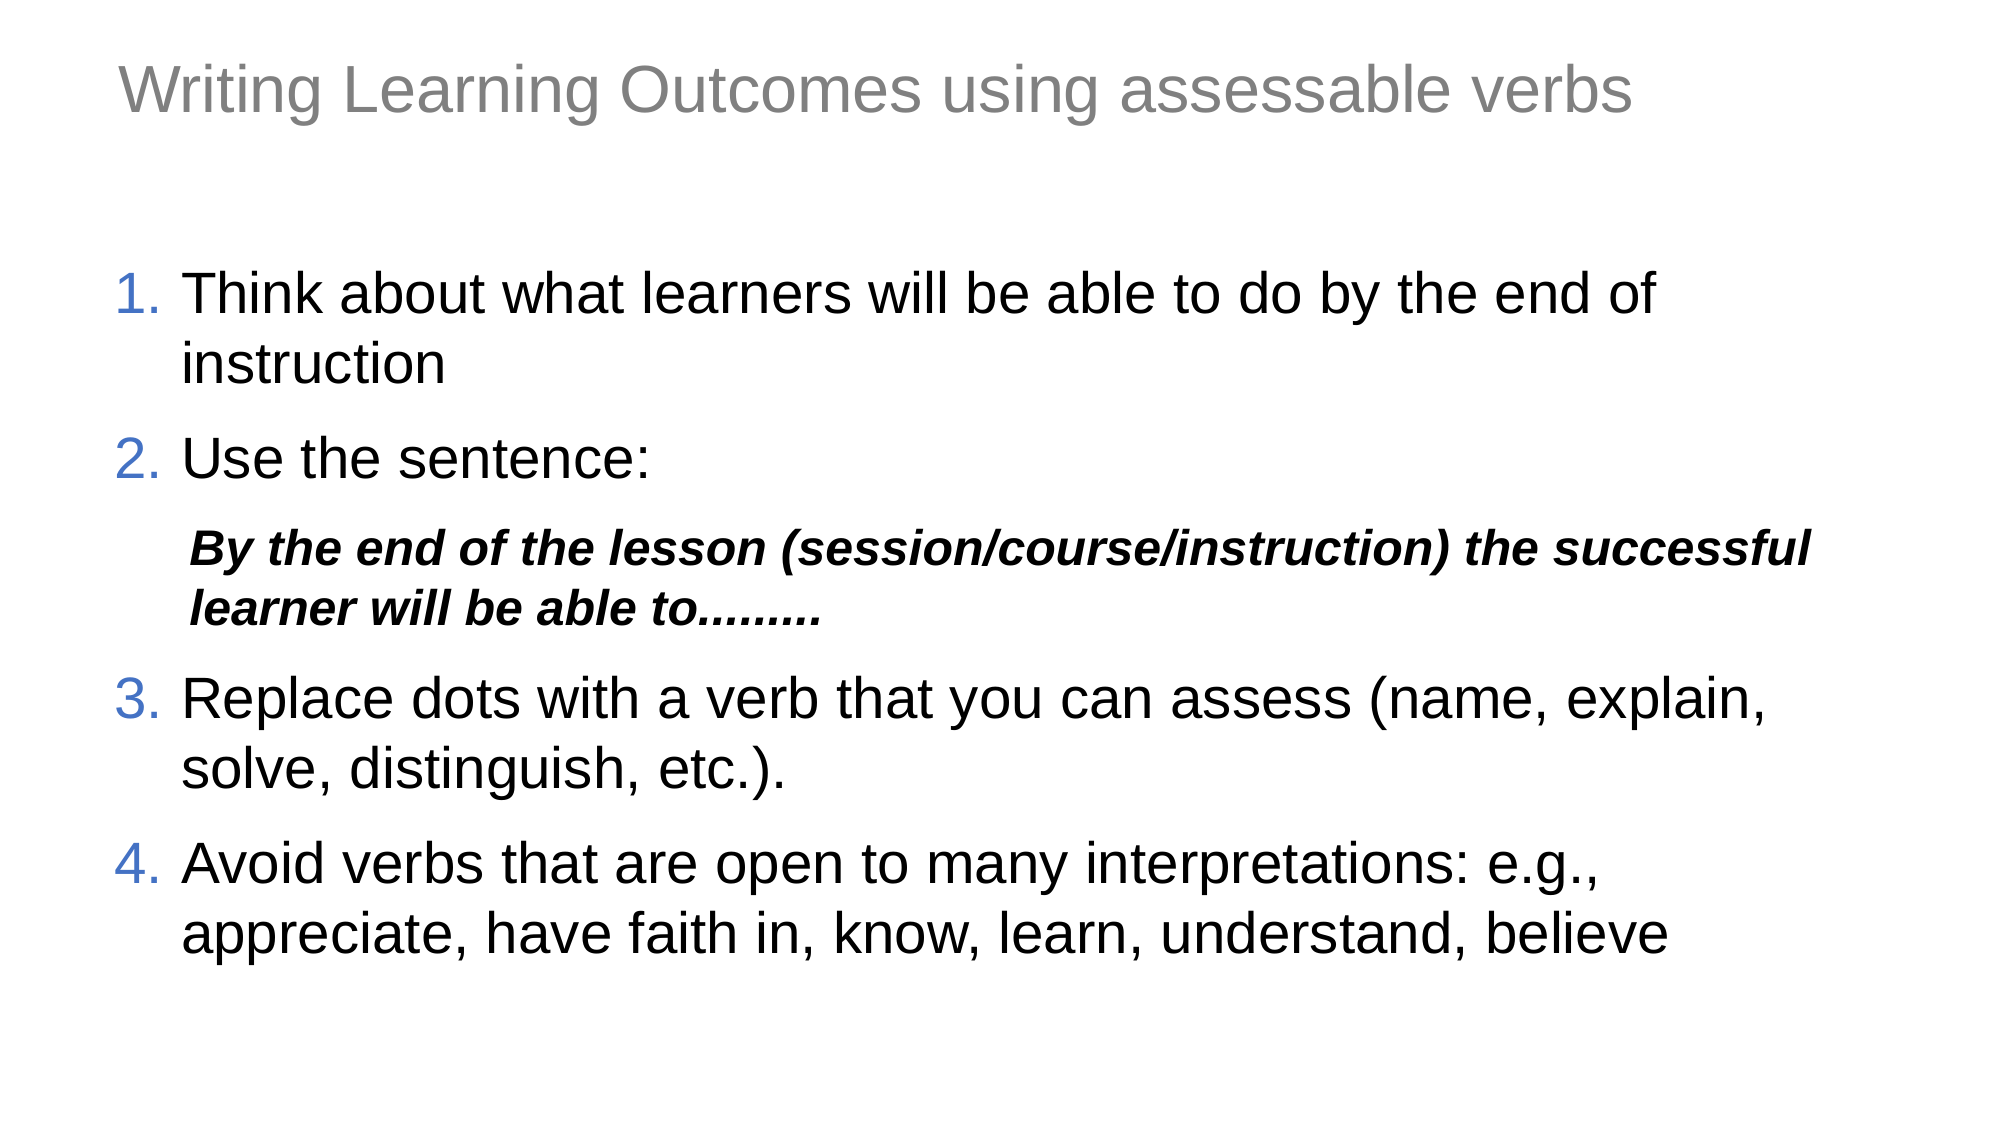

# Writing Learning Outcomes using assessable verbs

Think about what learners will be able to do by the end of instruction
Use the sentence:
By the end of the lesson (session/course/instruction) the successful learner will be able to.........
Replace dots with a verb that you can assess (name, explain, solve, distinguish, etc.).
Avoid verbs that are open to many interpretations: e.g., appreciate, have faith in, know, learn, understand, believe